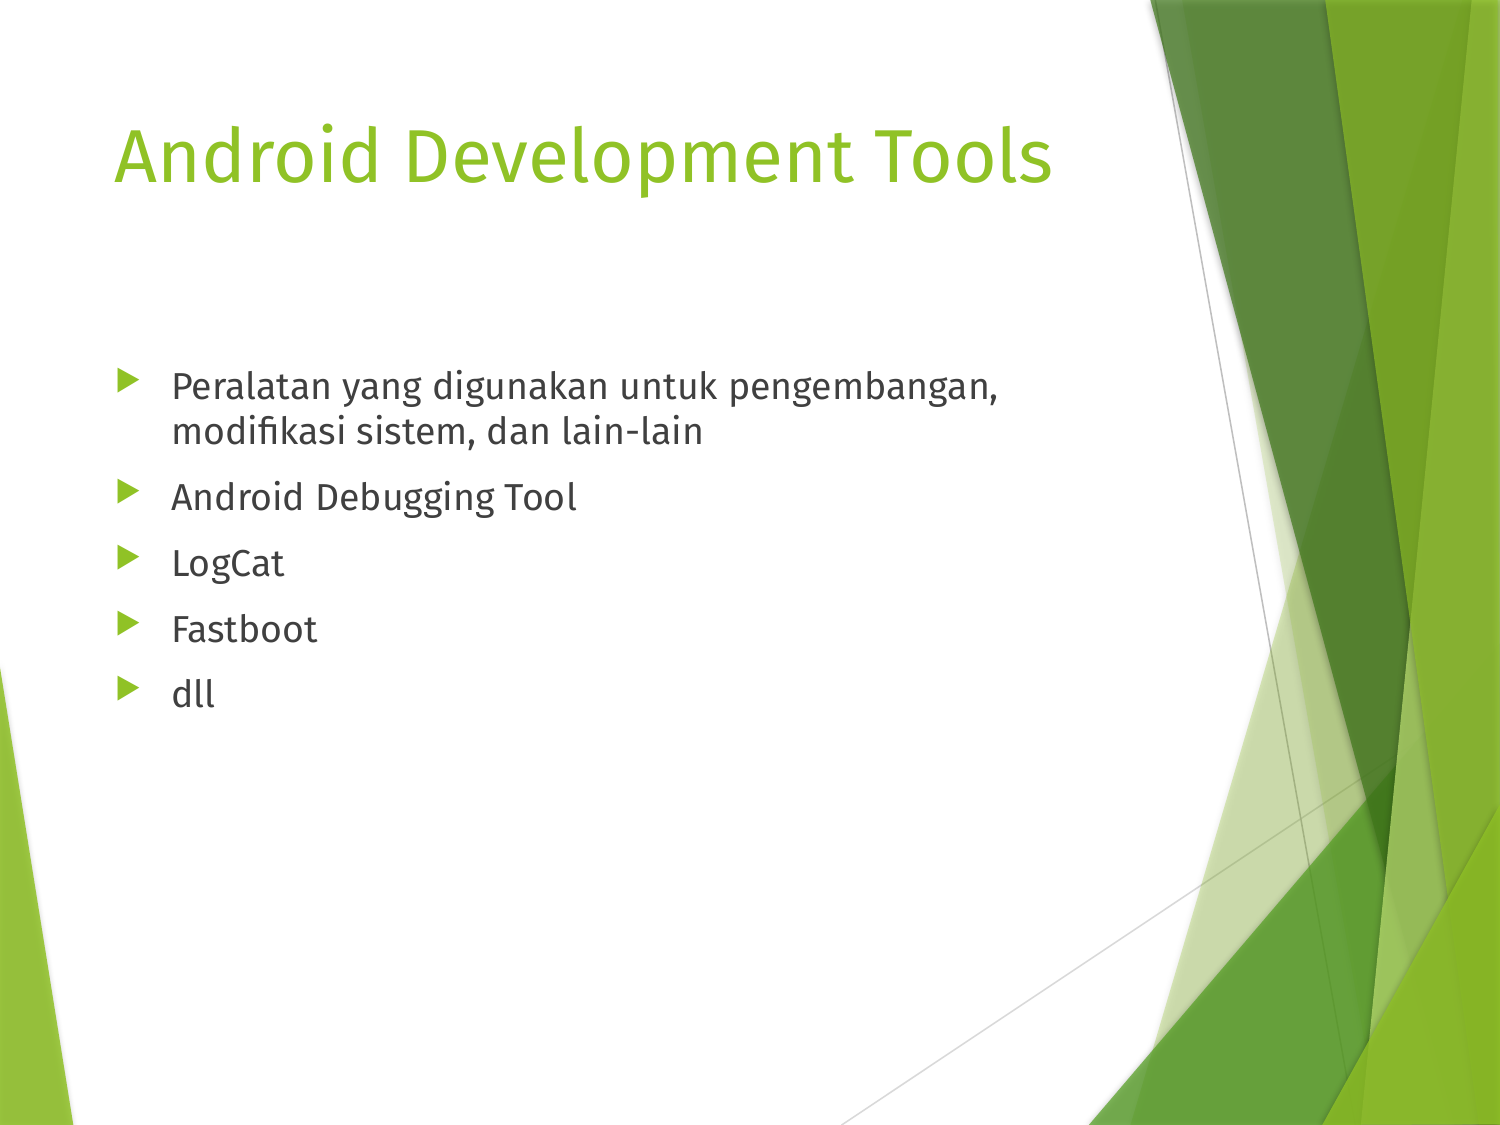

# Android Development Tools
Peralatan yang digunakan untuk pengembangan, modifikasi sistem, dan lain-lain
Android Debugging Tool
LogCat
Fastboot
dll